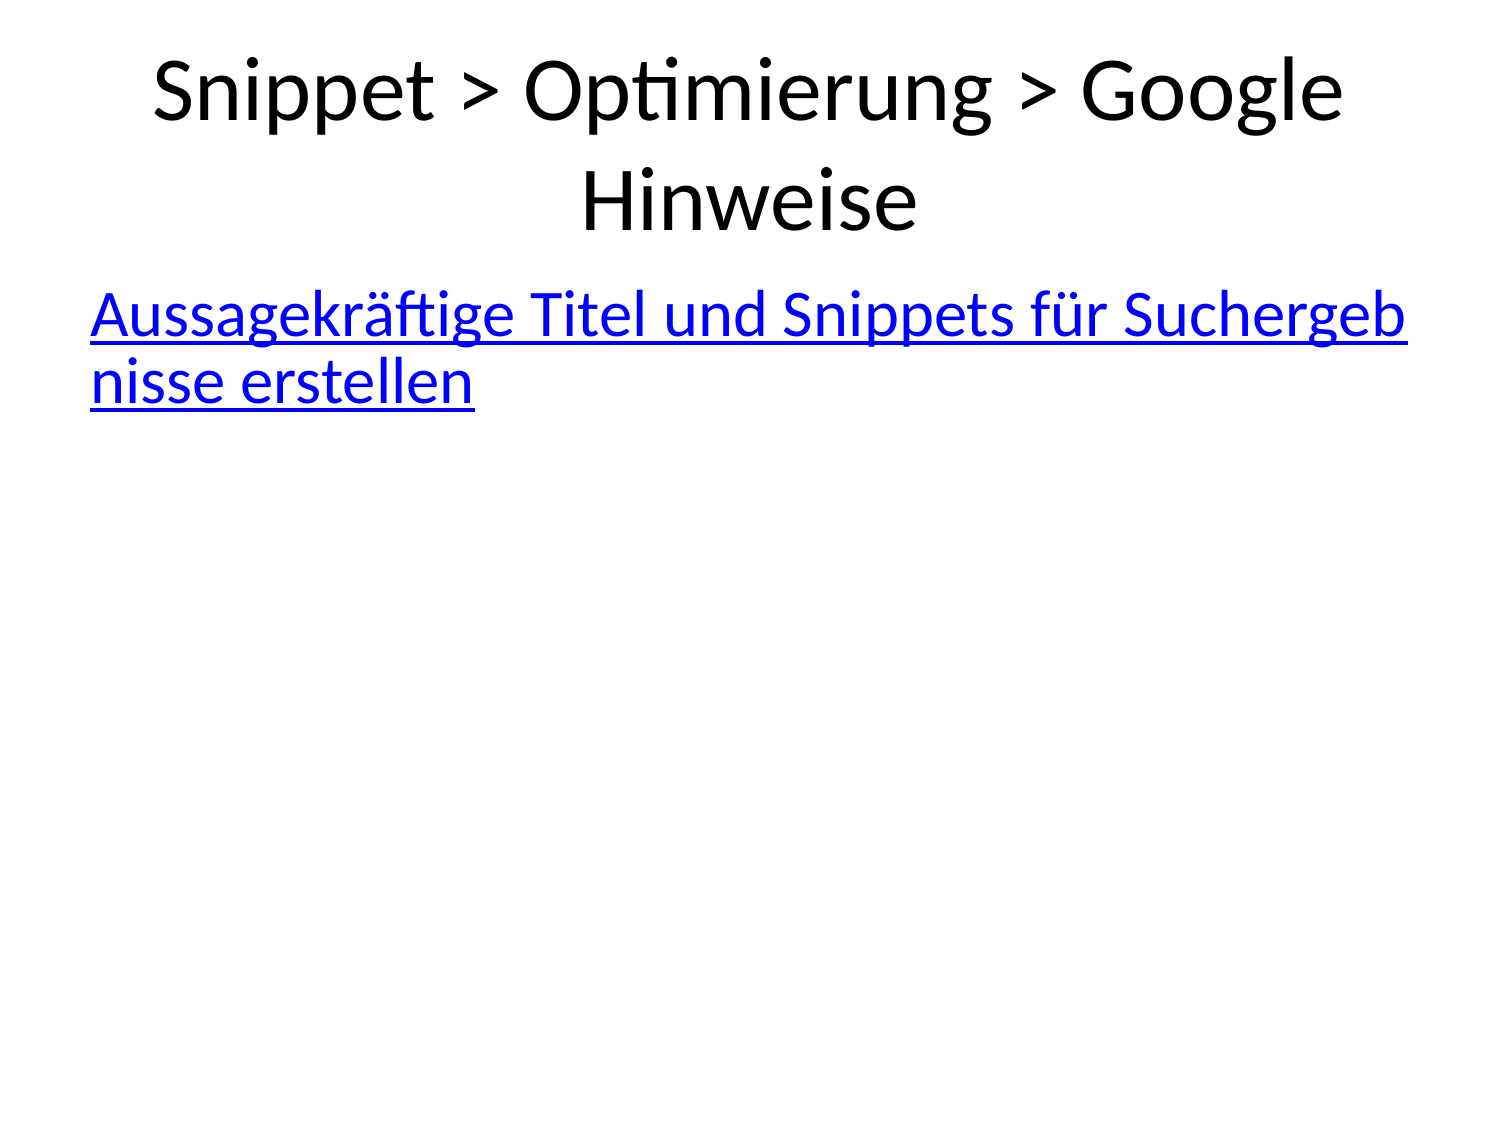

# Snippet > Optimierung > Google Hinweise
Aussagekräftige Titel und Snippets für Suchergebnisse erstellen